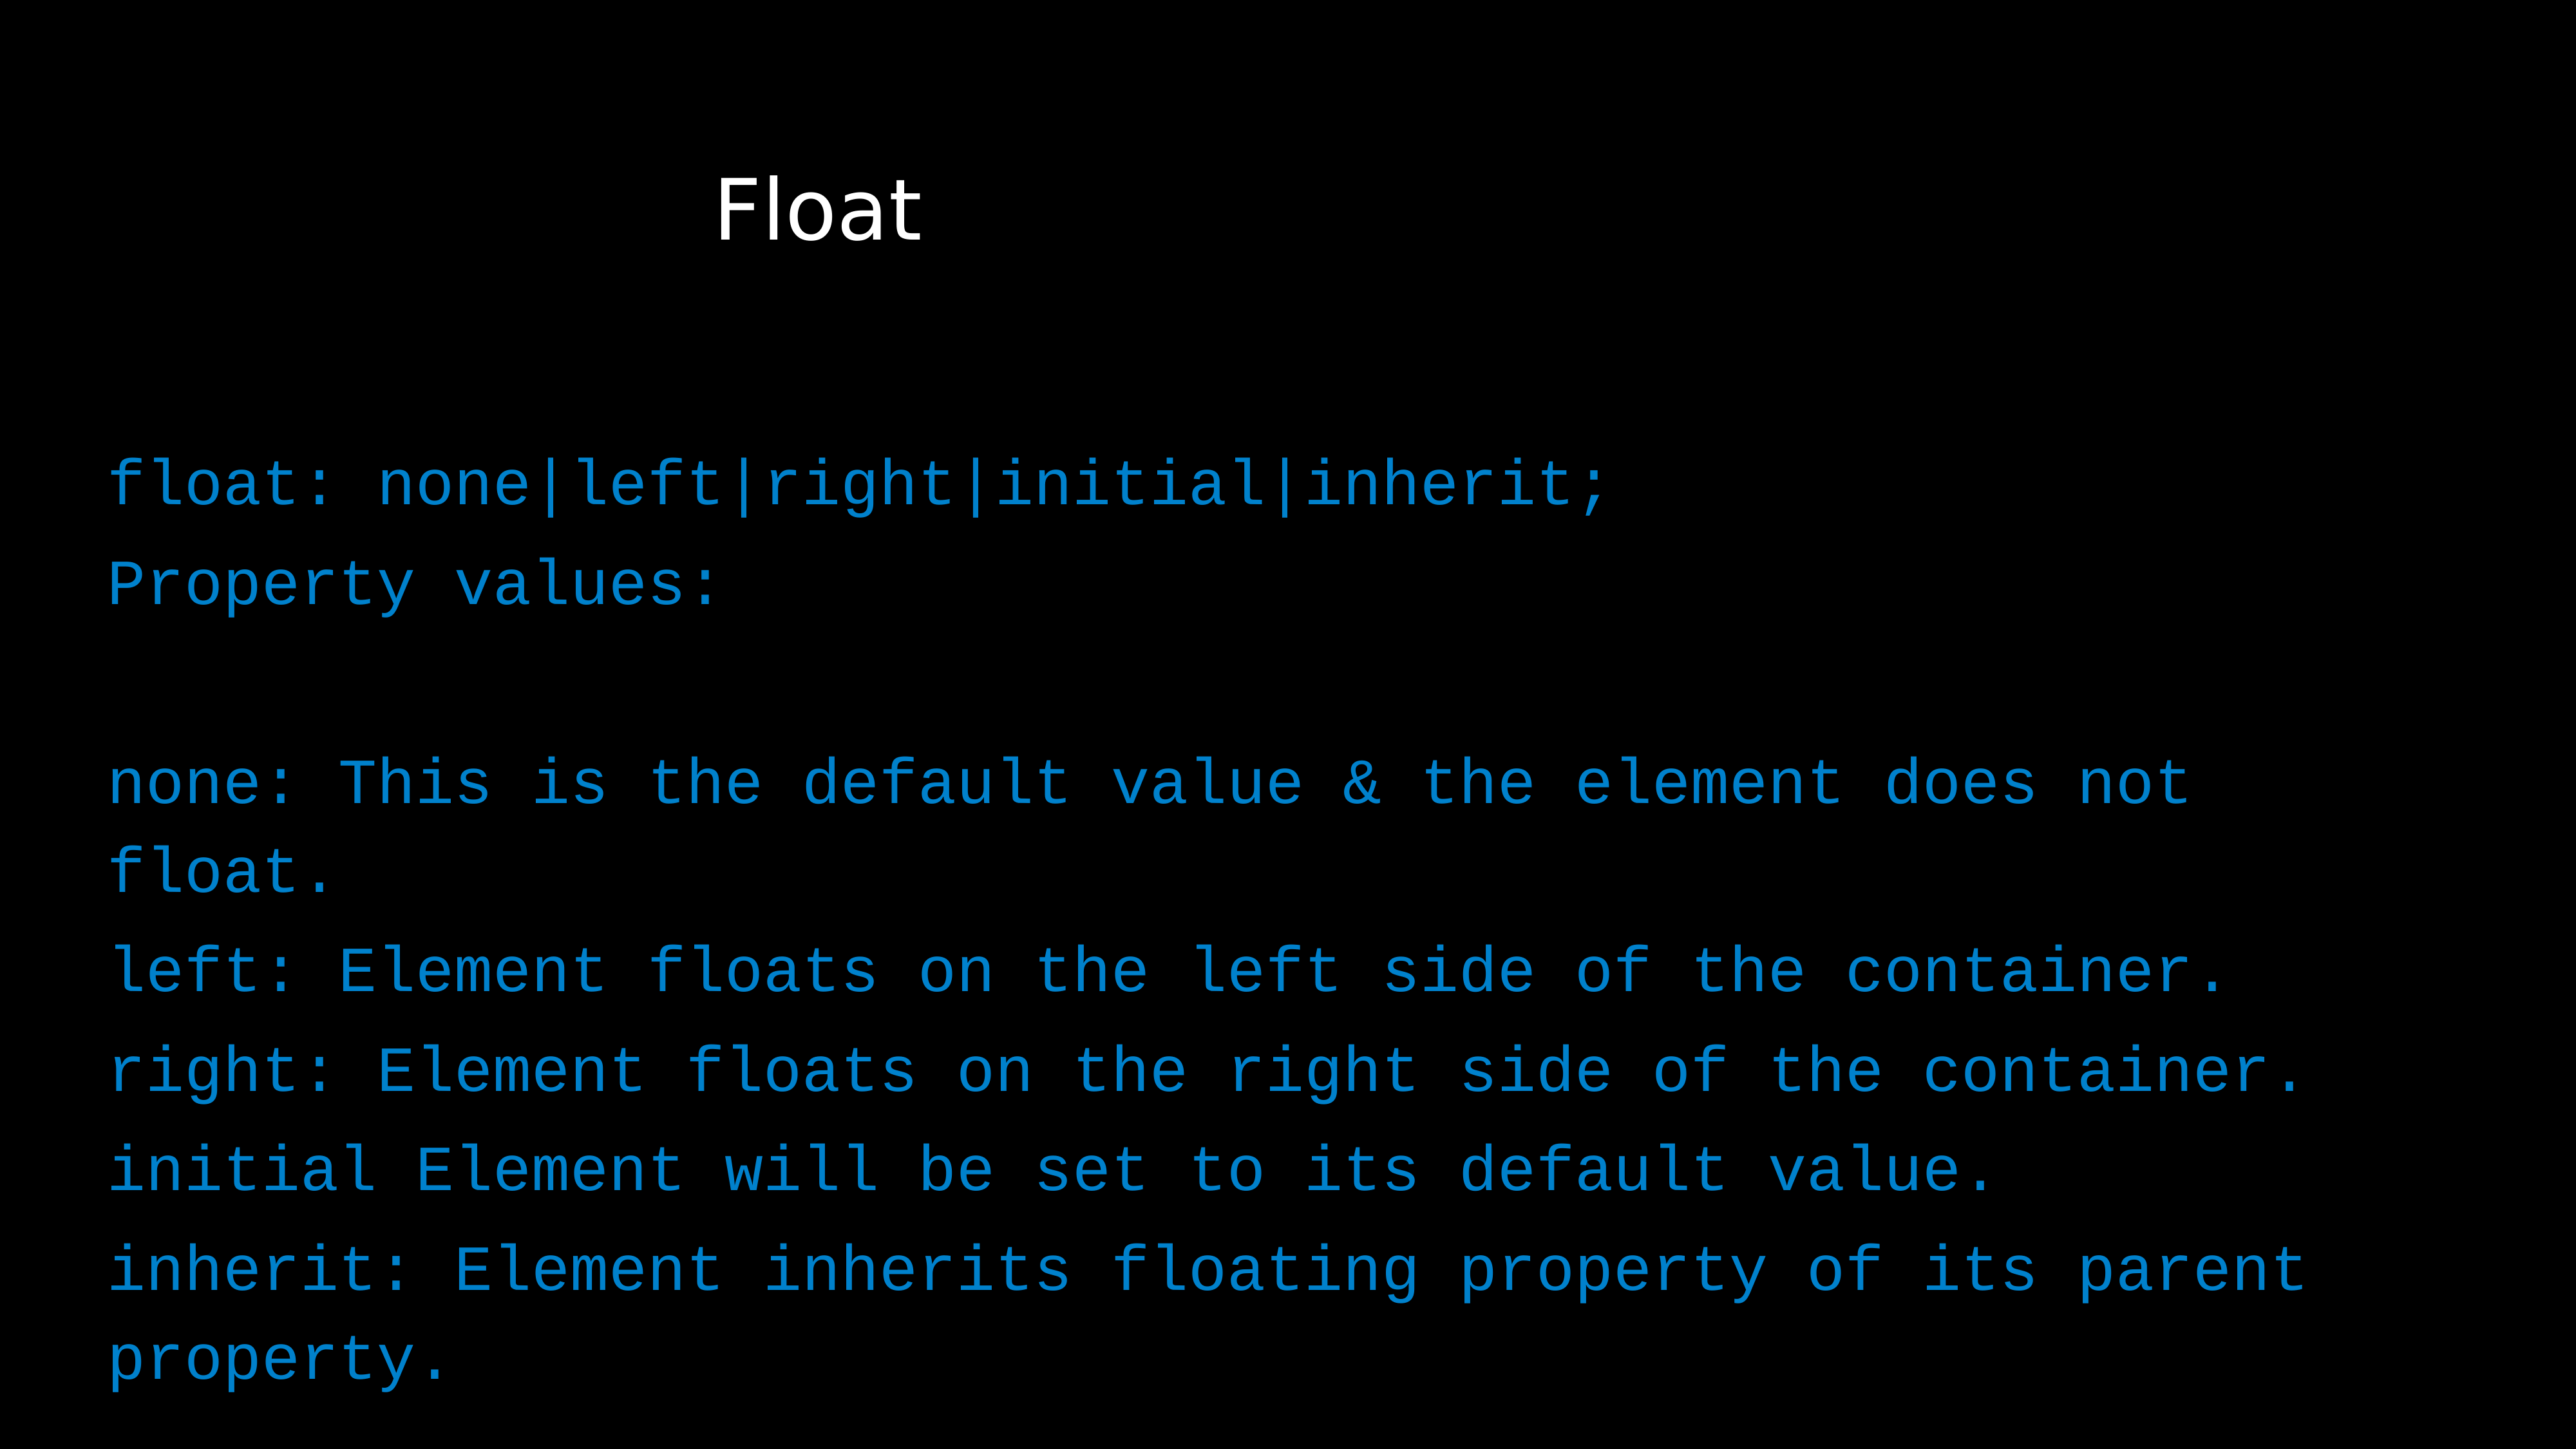

Float

float: none|left|right|initial|inherit;
Property values:

none: This is the default value & the element does not float.
left: Element floats on the left side of the container.
right: Element floats on the right side of the container.
initial Element will be set to its default value.
inherit: Element inherits floating property of its parent property.